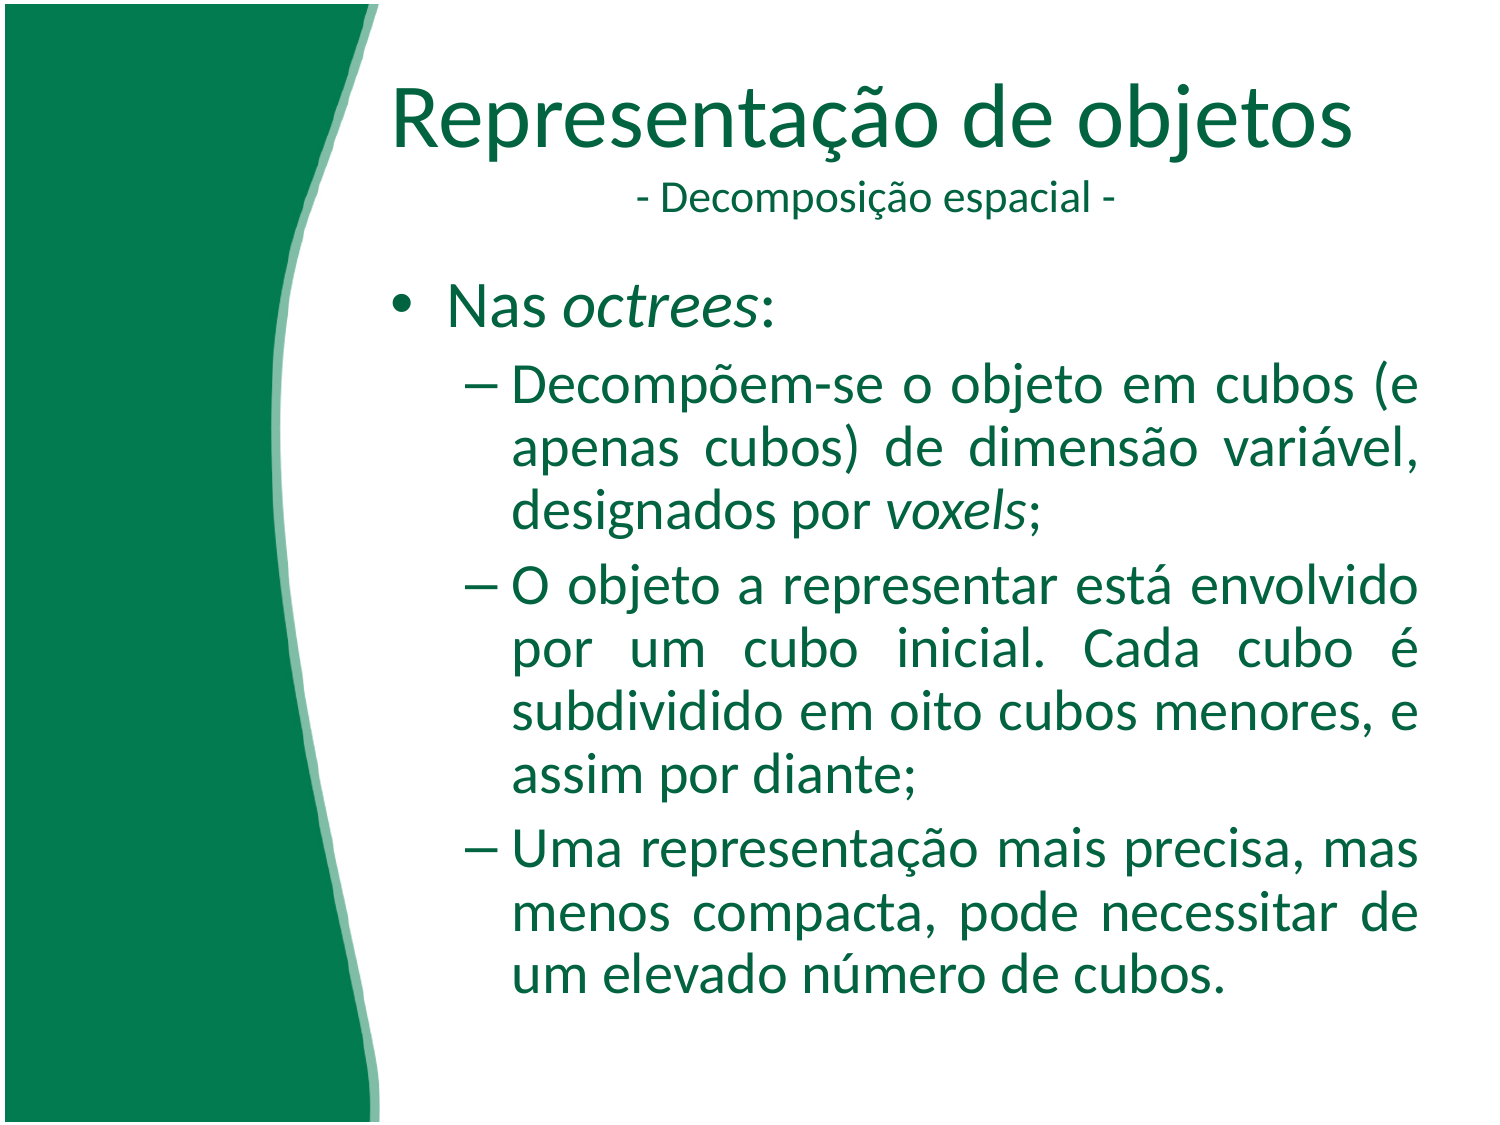

# Representação de objetos - Decomposição espacial -
Nas octrees:
Decompõem-se o objeto em cubos (e apenas cubos) de dimensão variável, designados por voxels;
O objeto a representar está envolvido por um cubo inicial. Cada cubo é subdividido em oito cubos menores, e assim por diante;
Uma representação mais precisa, mas menos compacta, pode necessitar de um elevado número de cubos.